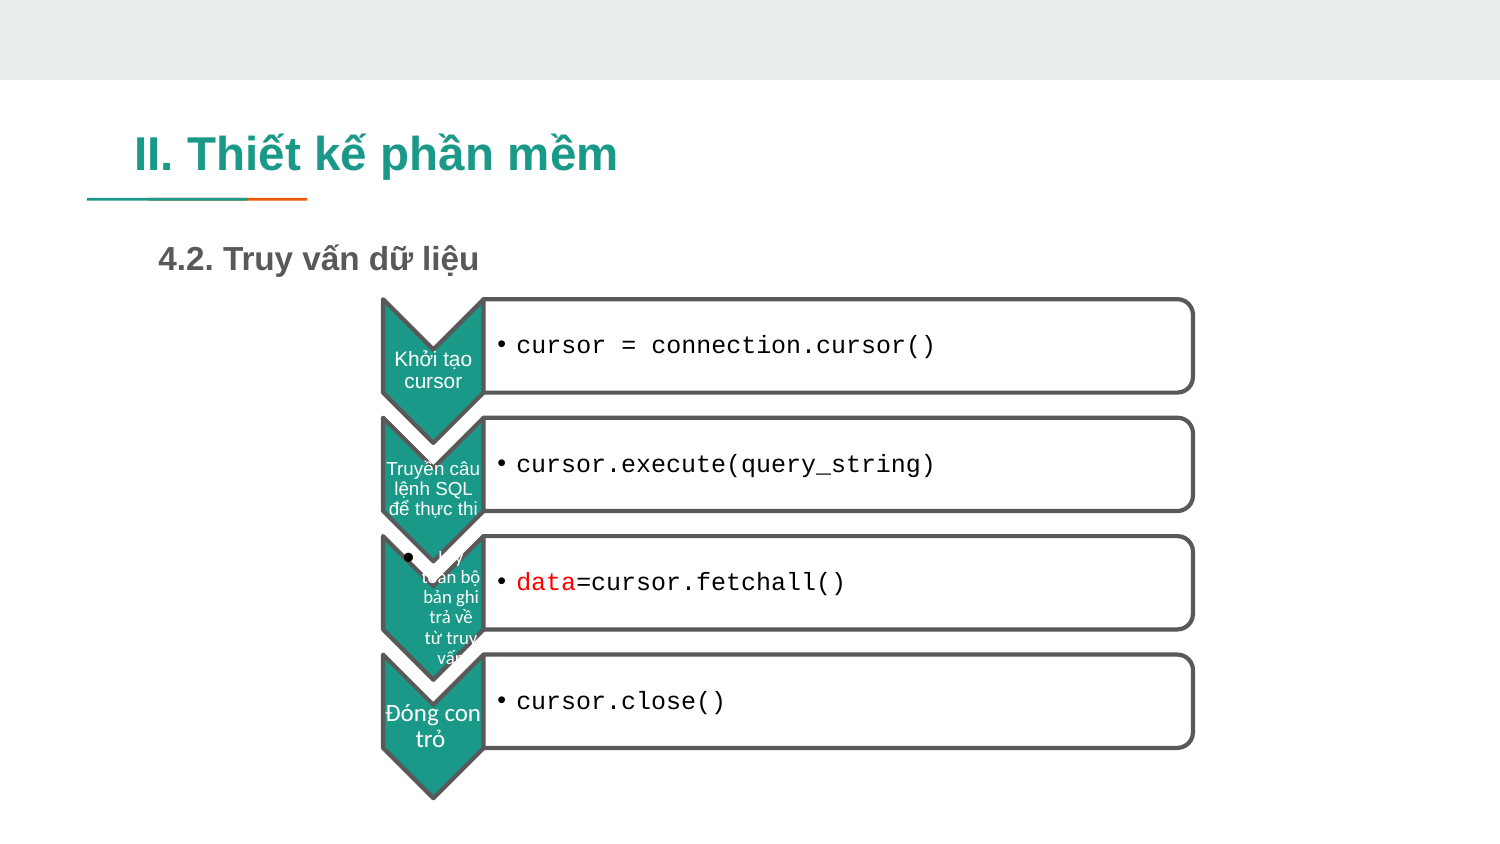

# II. Thiết kế phần mềm
4.2. Truy vấn dữ liệu
Khởi tạo cursor
cursor = connection.cursor()
Truyền câu lệnh SQL để thực thi
cursor.execute(query_string)
Lấy toàn bộ bản ghi trả về từ truy vấn
data=cursor.fetchall()
Đóng con trỏ
cursor.close()